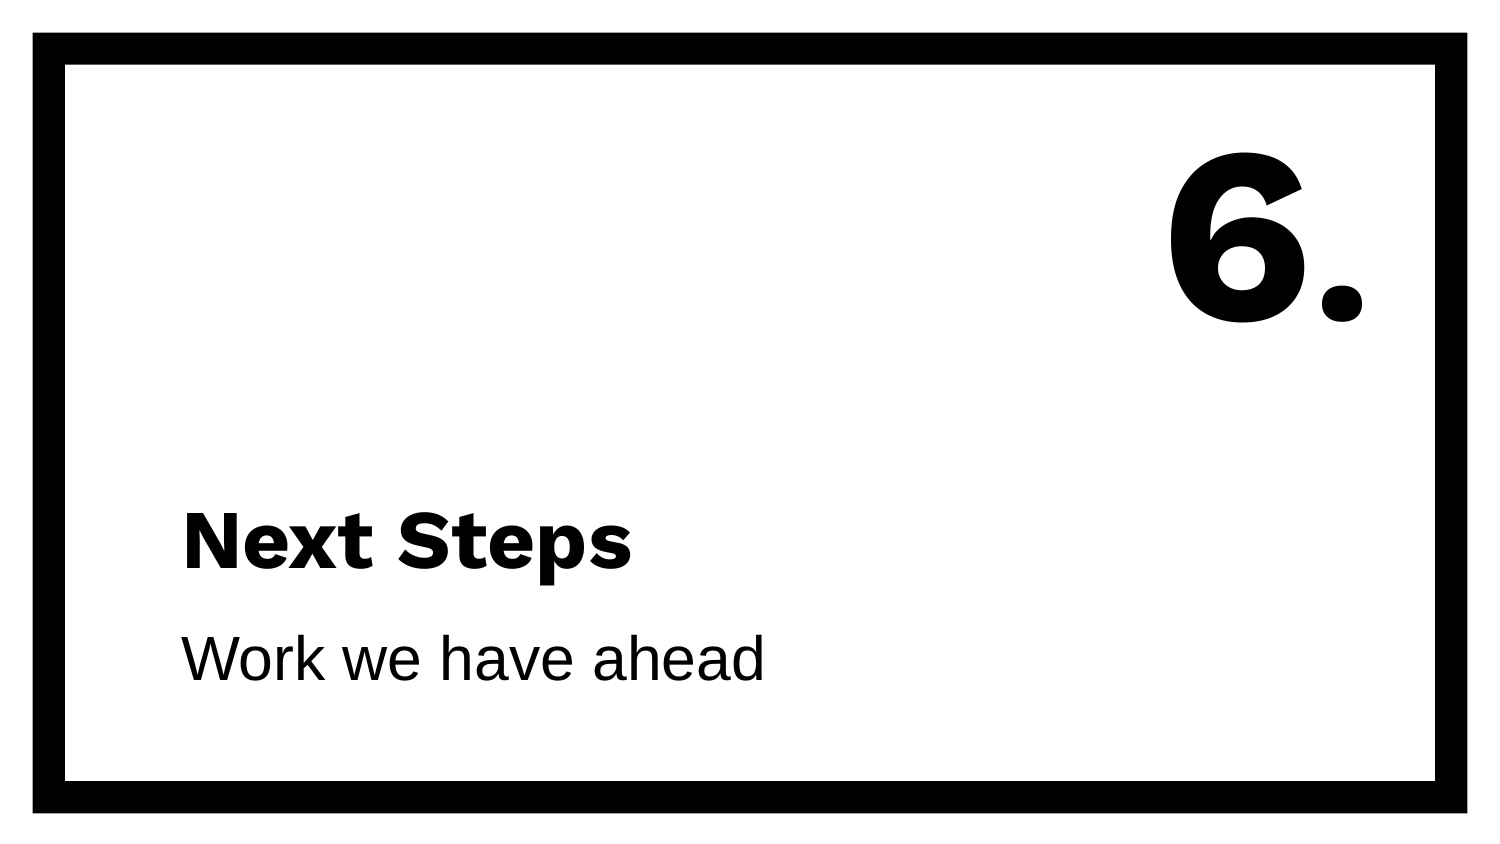

6.
# Next Steps
Work we have ahead